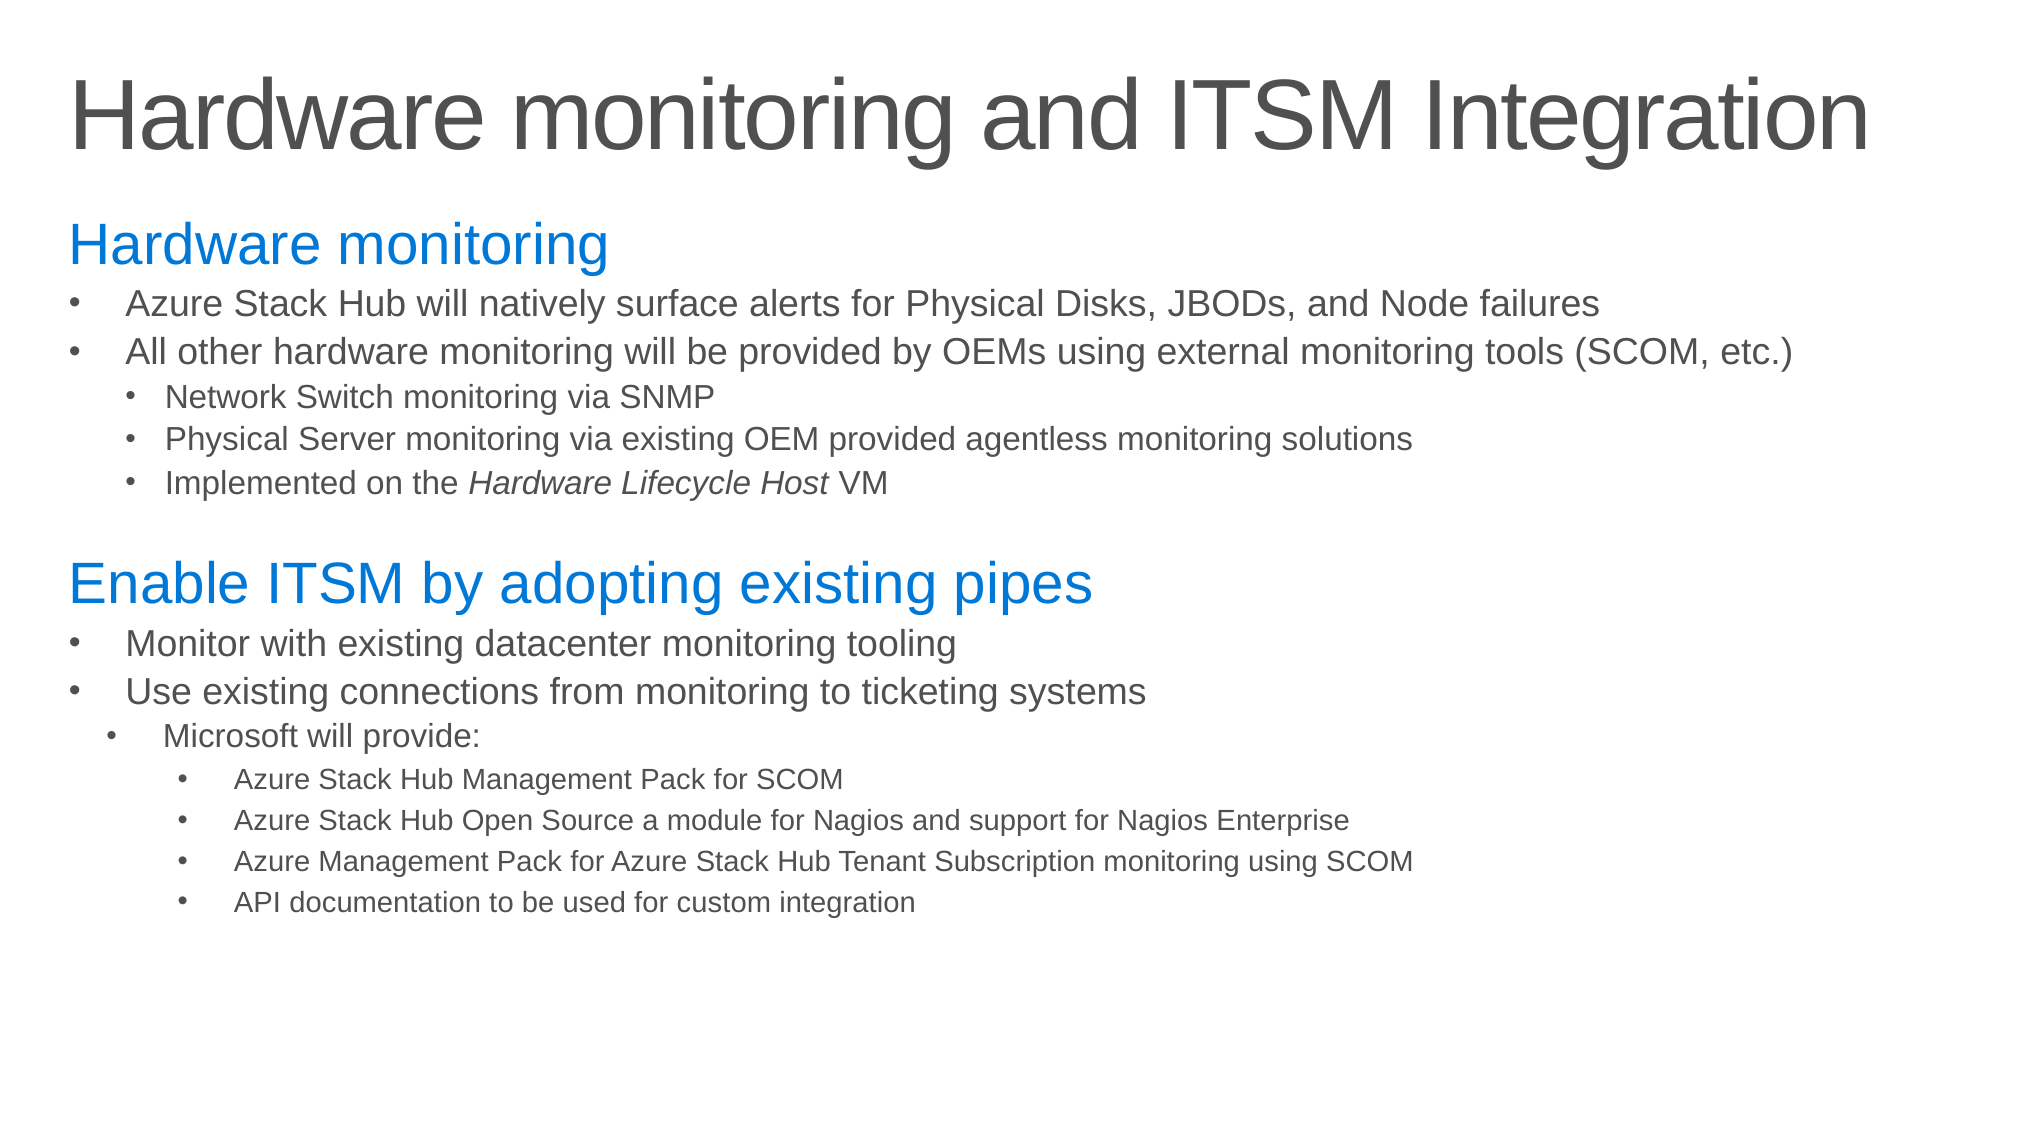

# Hardware monitoring and ITSM Integration
Hardware monitoring
Azure Stack Hub will natively surface alerts for Physical Disks, JBODs, and Node failures
All other hardware monitoring will be provided by OEMs using external monitoring tools (SCOM, etc.)
Network Switch monitoring via SNMP
Physical Server monitoring via existing OEM provided agentless monitoring solutions
Implemented on the Hardware Lifecycle Host VM
Enable ITSM by adopting existing pipes
Monitor with existing datacenter monitoring tooling
Use existing connections from monitoring to ticketing systems
Microsoft will provide:
Azure Stack Hub Management Pack for SCOM
Azure Stack Hub Open Source a module for Nagios and support for Nagios Enterprise
Azure Management Pack for Azure Stack Hub Tenant Subscription monitoring using SCOM
API documentation to be used for custom integration